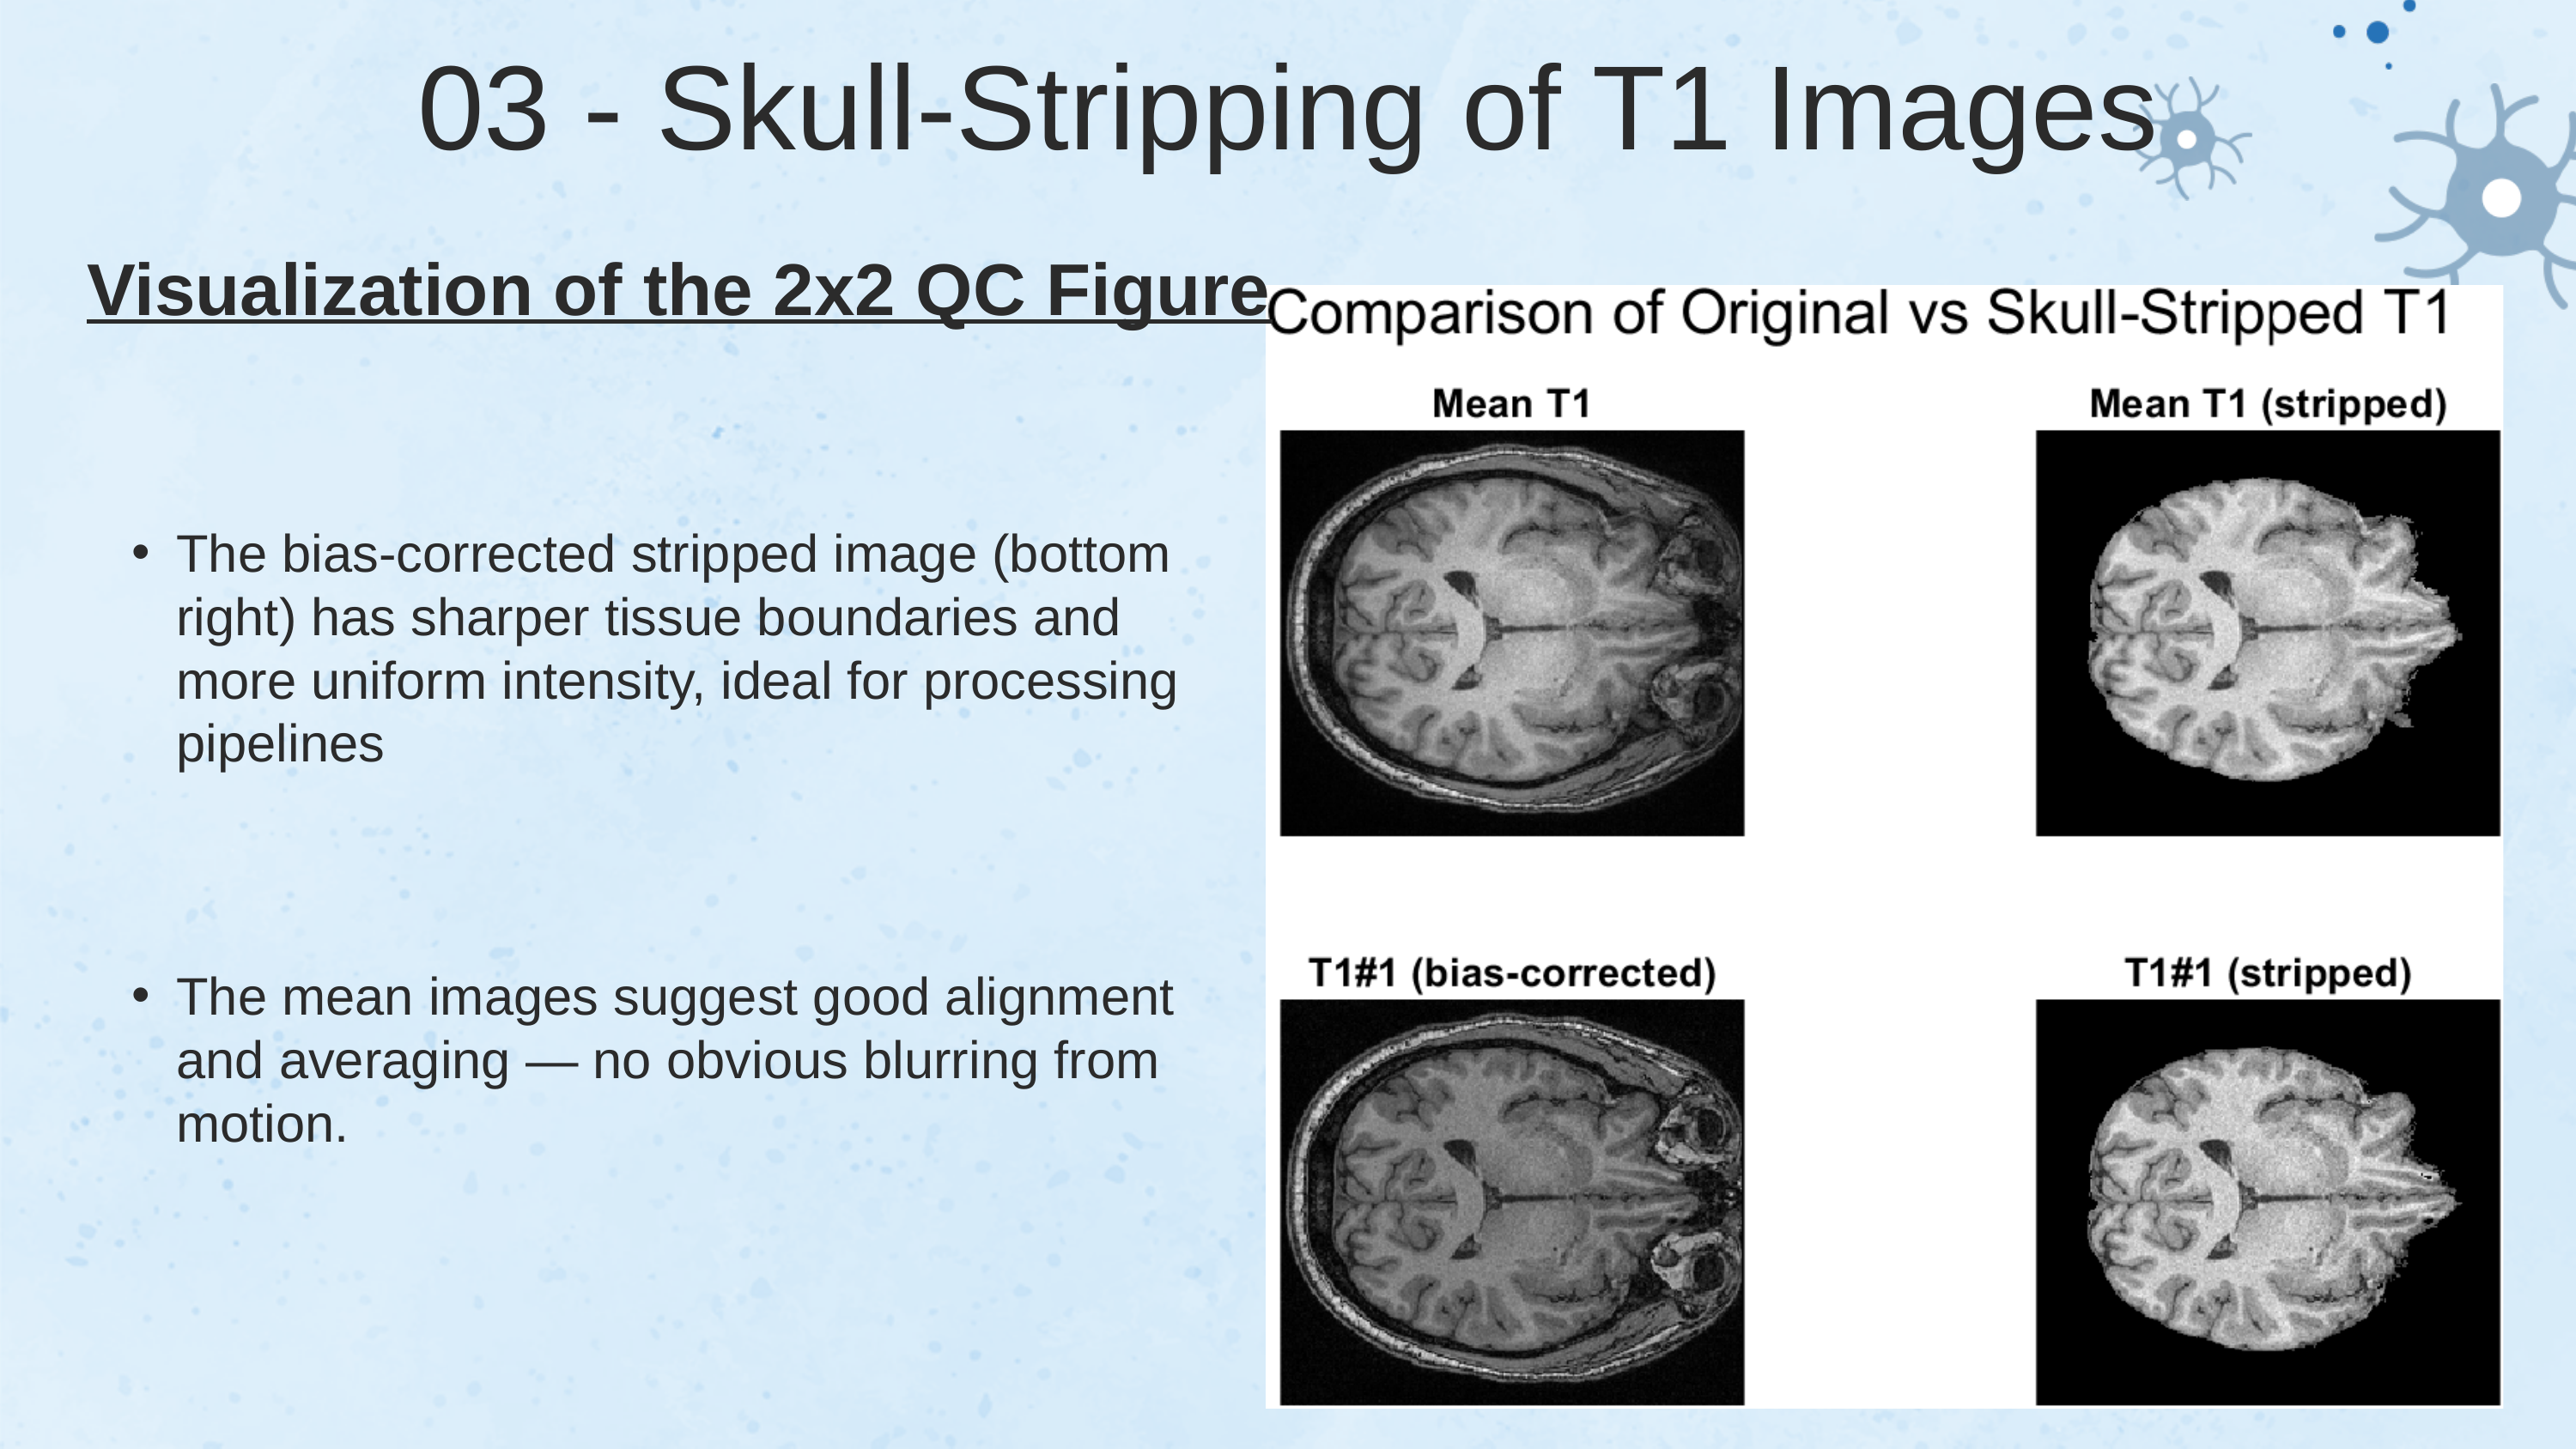

03 - Skull-Stripping of T1 Images

Visualization of the 2x2 QC Figure

The bias-corrected stripped image (bottom right) has sharper tissue boundaries and more uniform intensity, ideal for processing pipelines

The mean images suggest good alignment and averaging — no obvious blurring from motion.